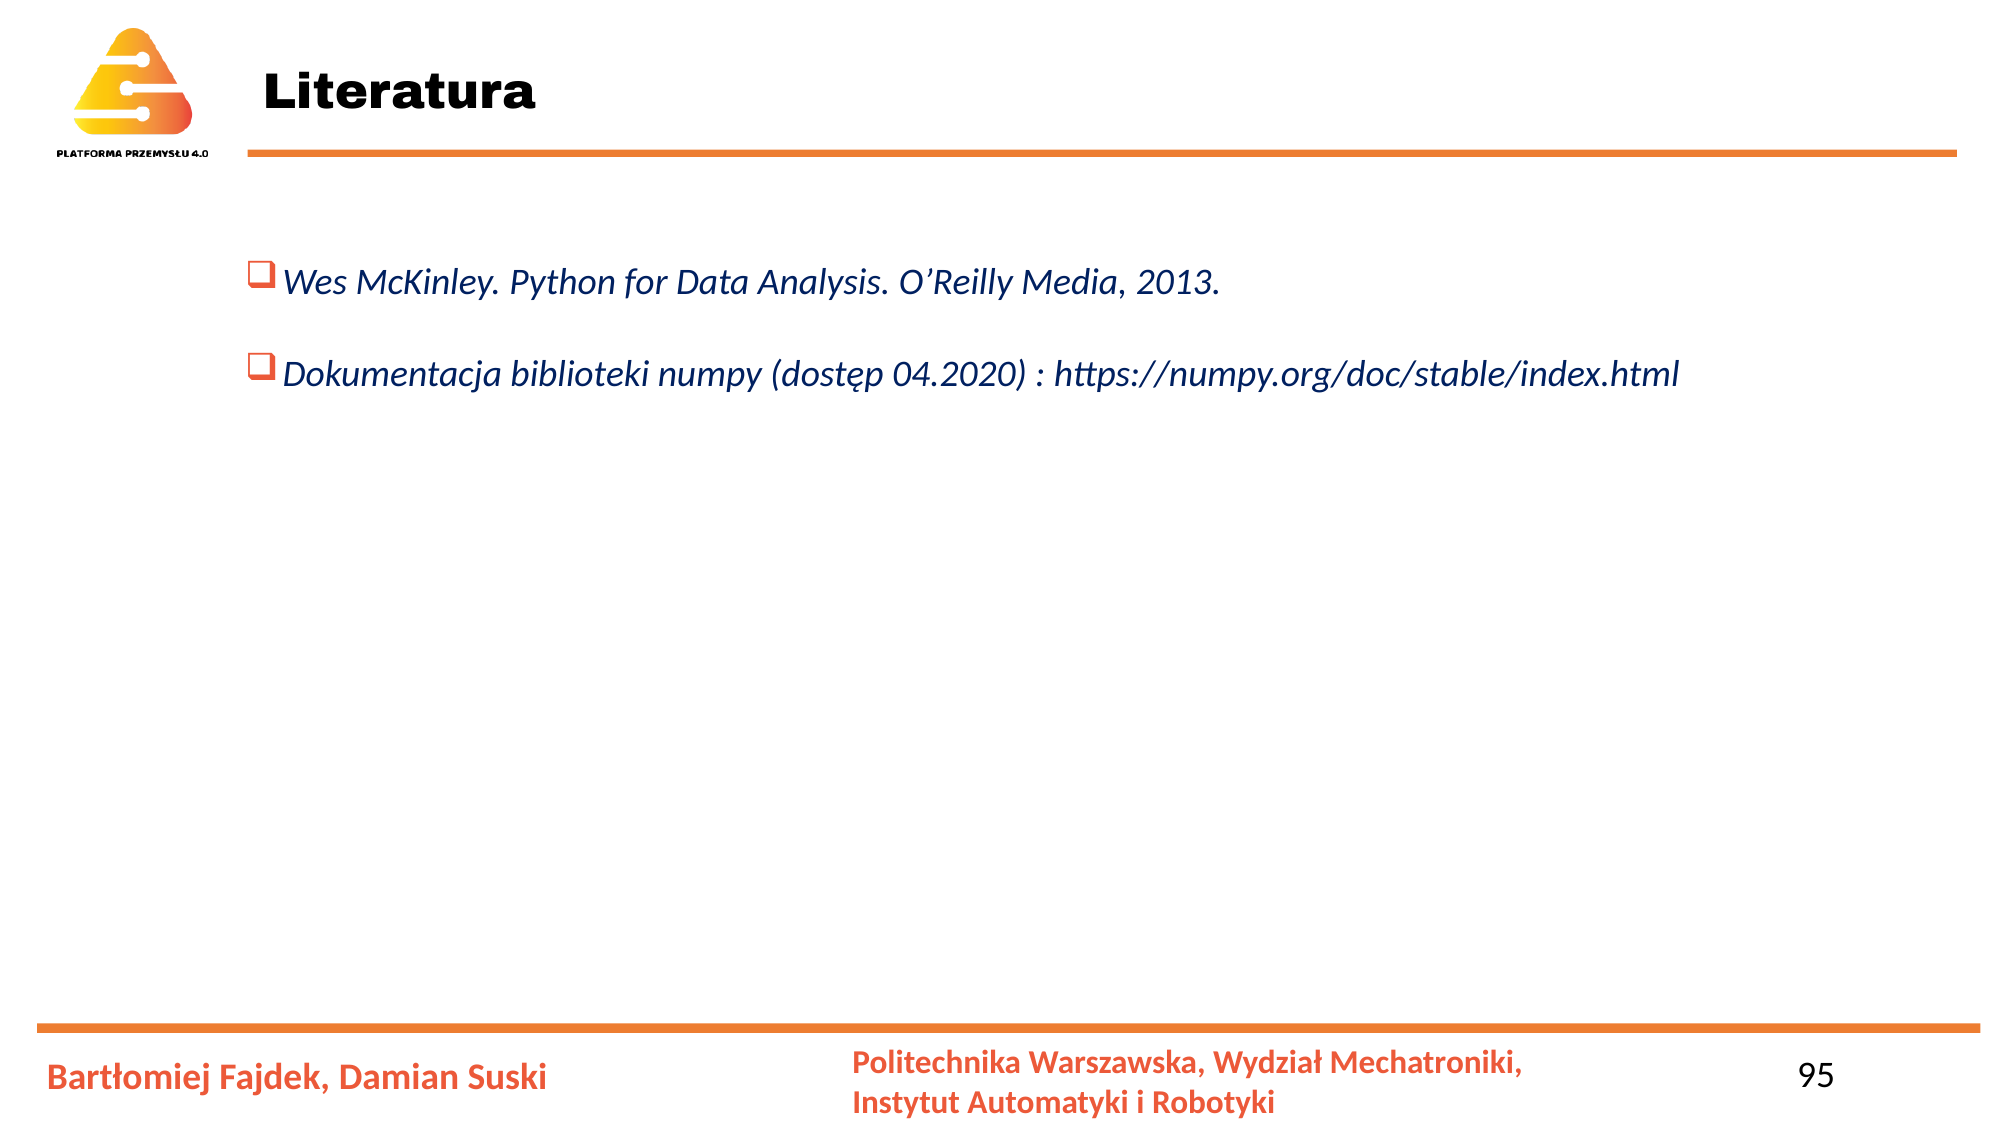

# Literatura
Wes McKinley. Python for Data Analysis. O’Reilly Media, 2013.
Dokumentacja biblioteki numpy (dostęp 04.2020) : https://numpy.org/doc/stable/index.html

95